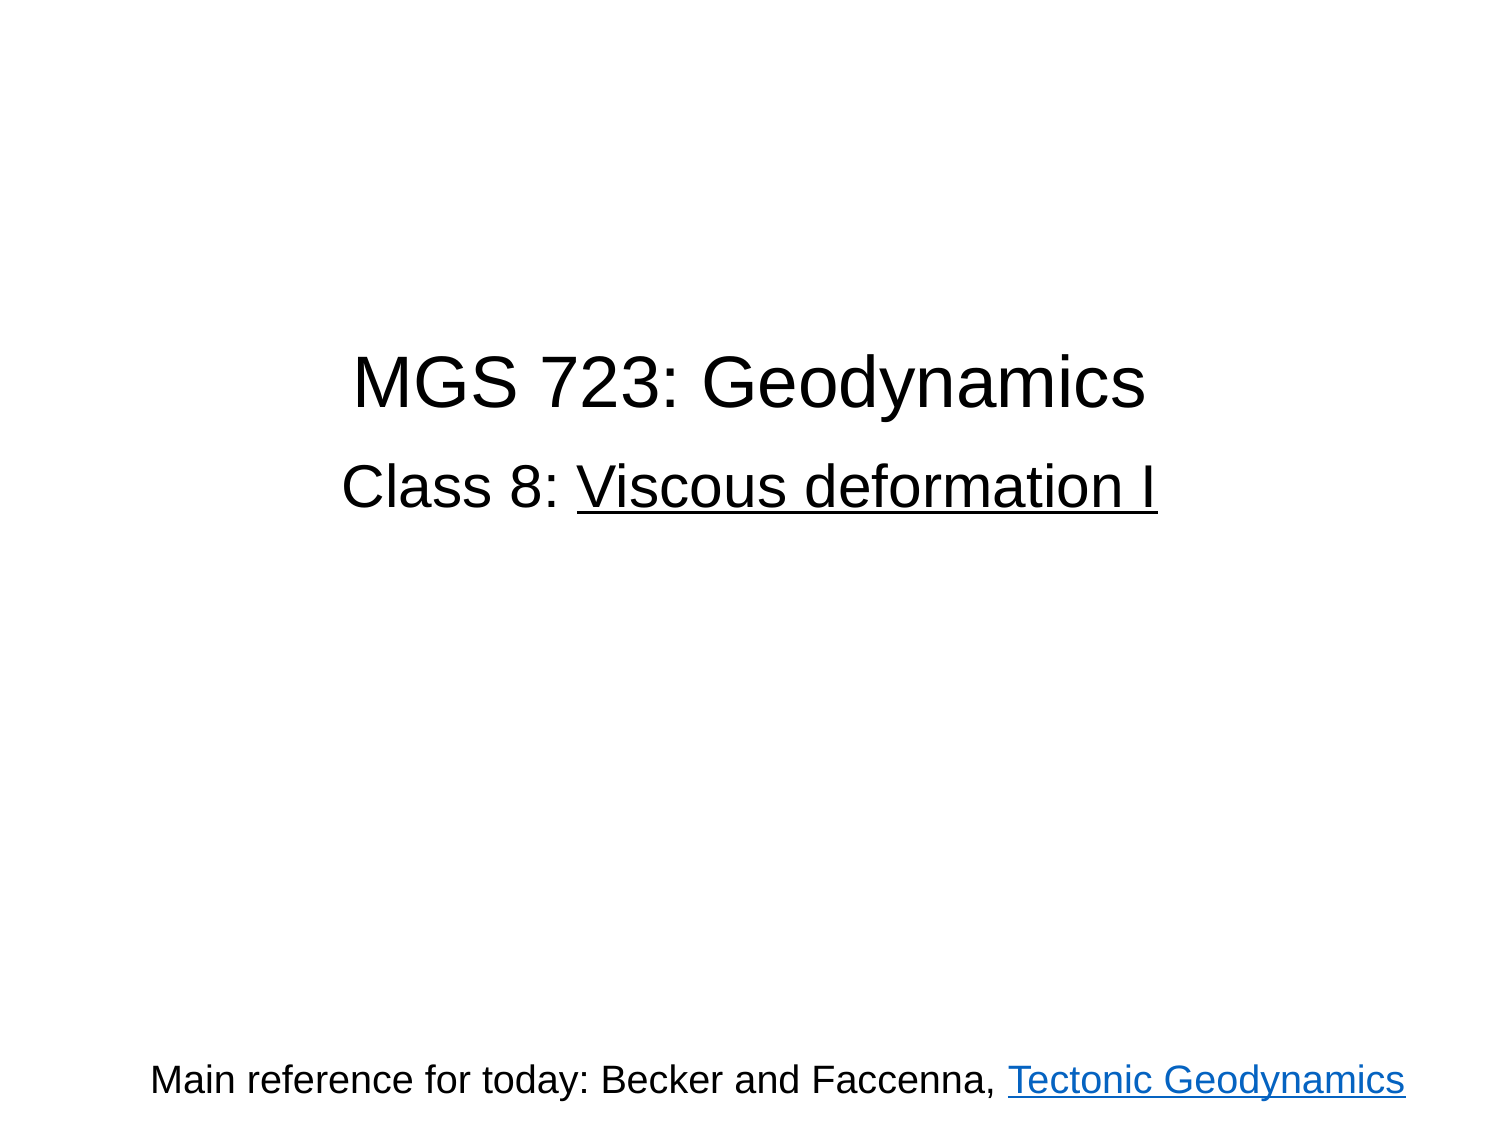

MGS 723: Geodynamics

Class 8: Viscous deformation I
Main reference for today: Becker and Faccenna, Tectonic Geodynamics